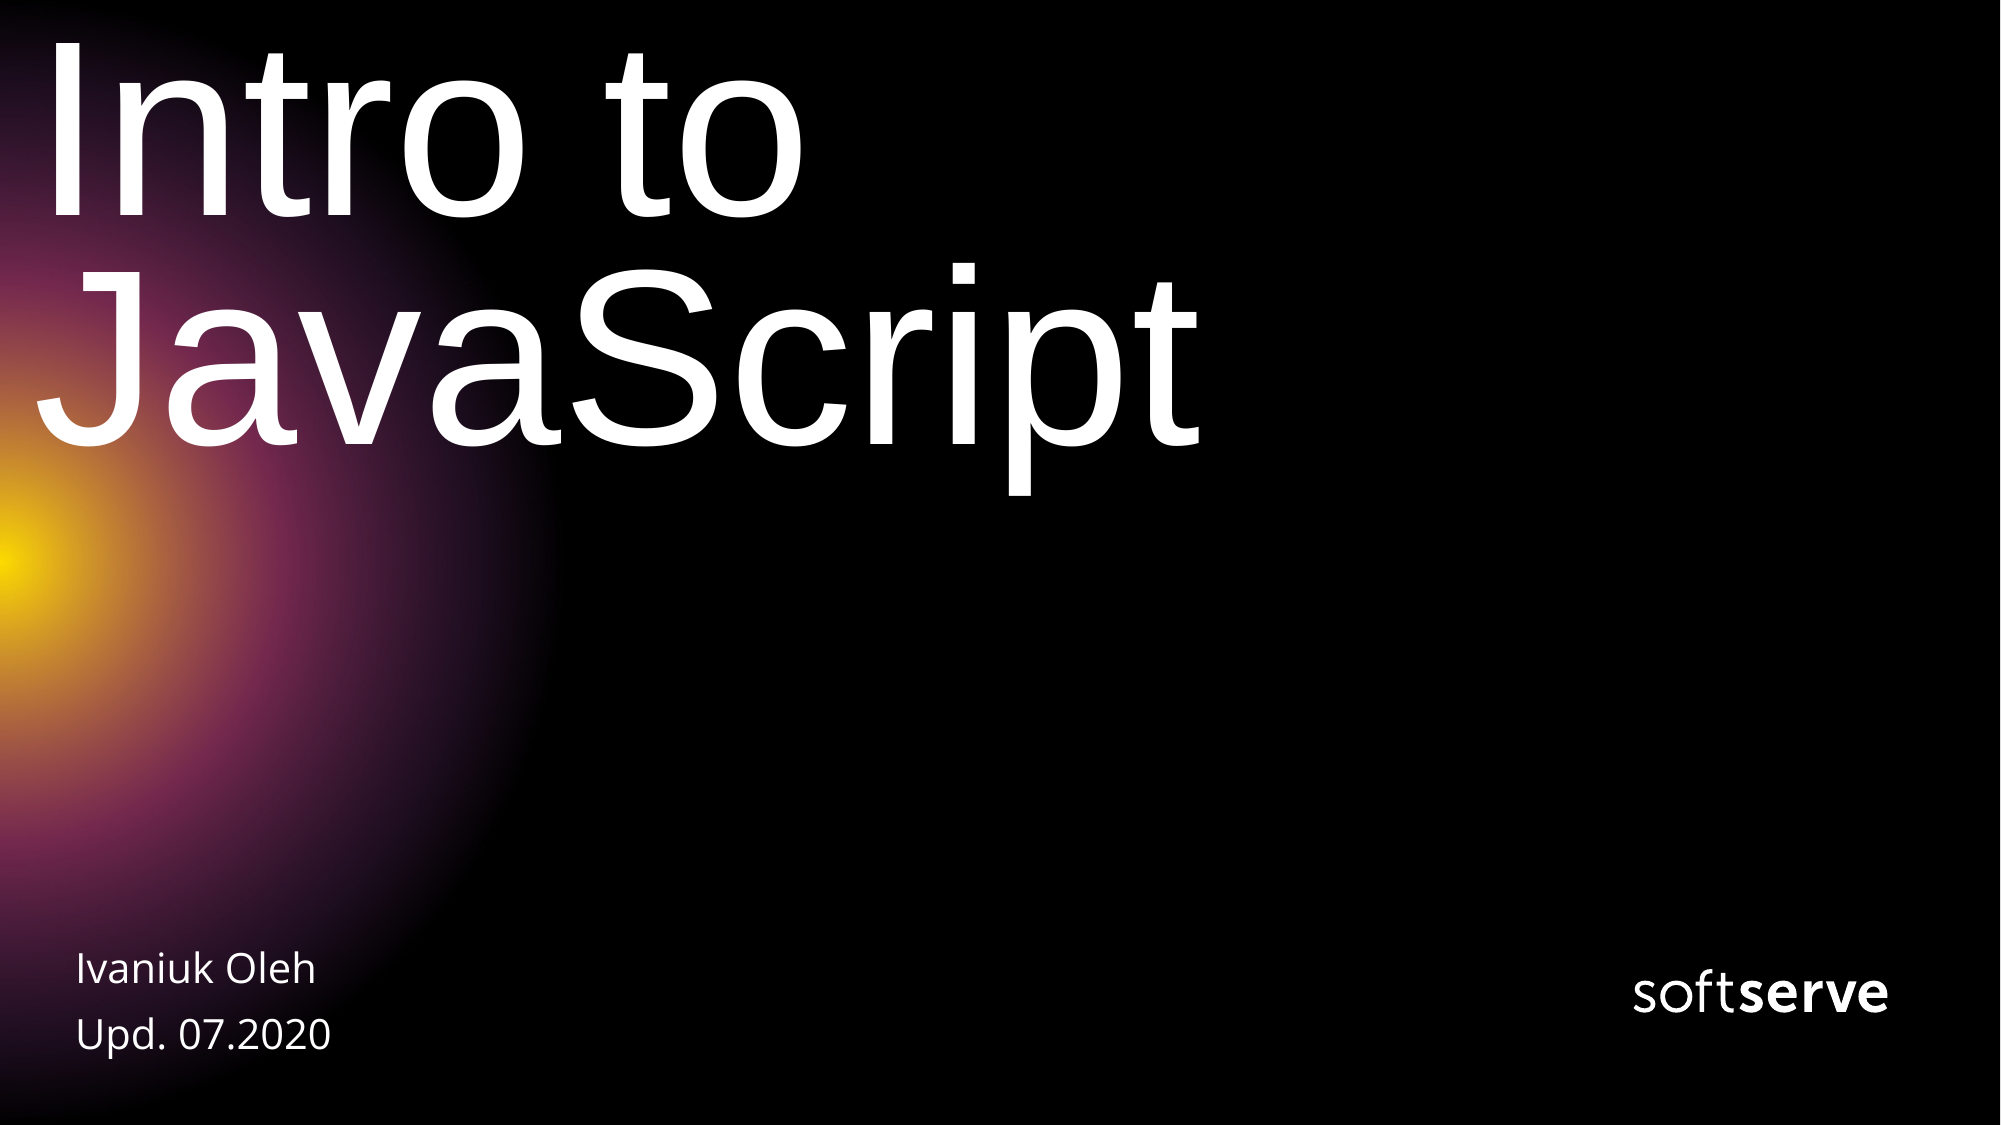

# Intro to JavaScript
Ivaniuk Oleh
Upd. 07.2020